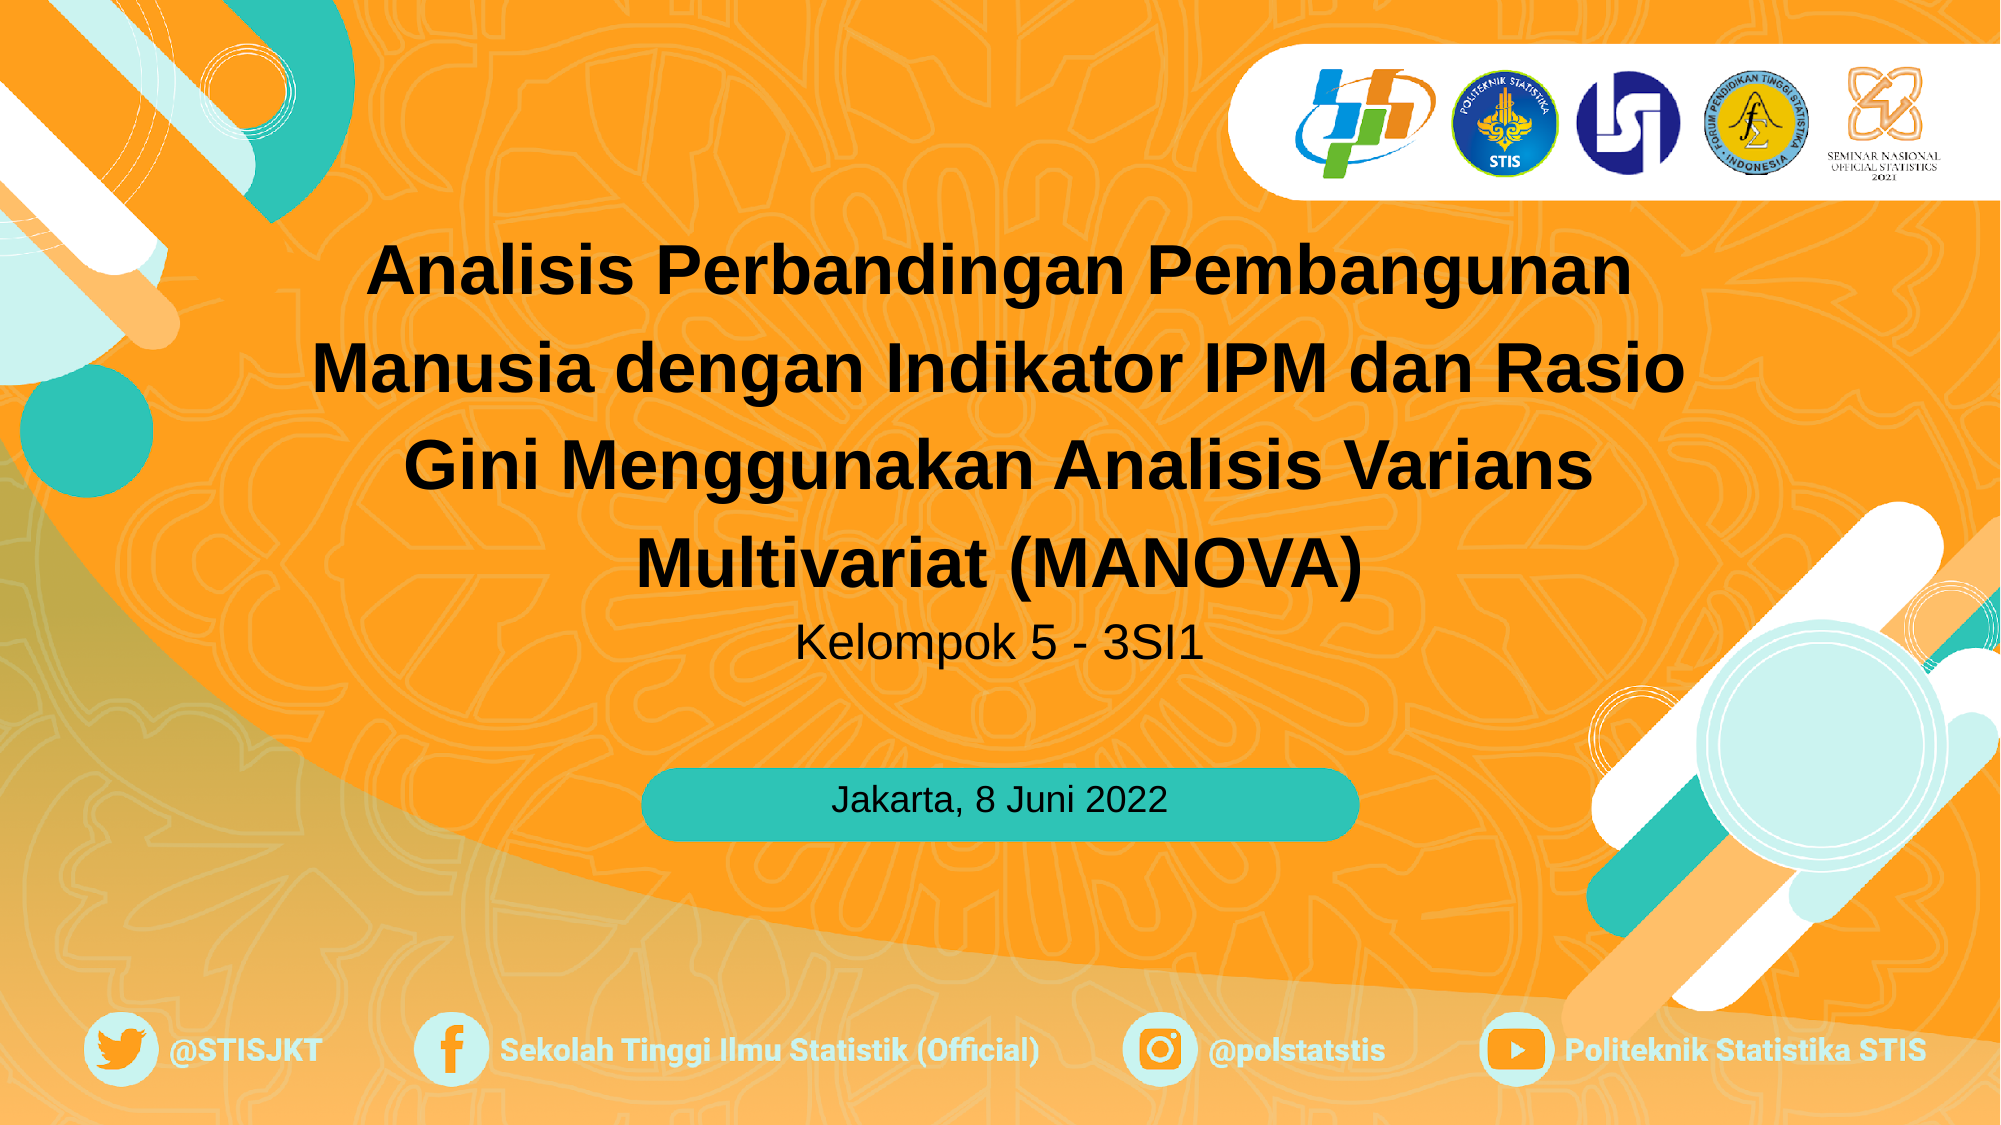

# Analisis Perbandingan Pembangunan Manusia dengan Indikator IPM dan Rasio Gini Menggunakan Analisis Varians Multivariat (MANOVA)
Kelompok 5 - 3SI1
Jakarta, 8 Juni 2022